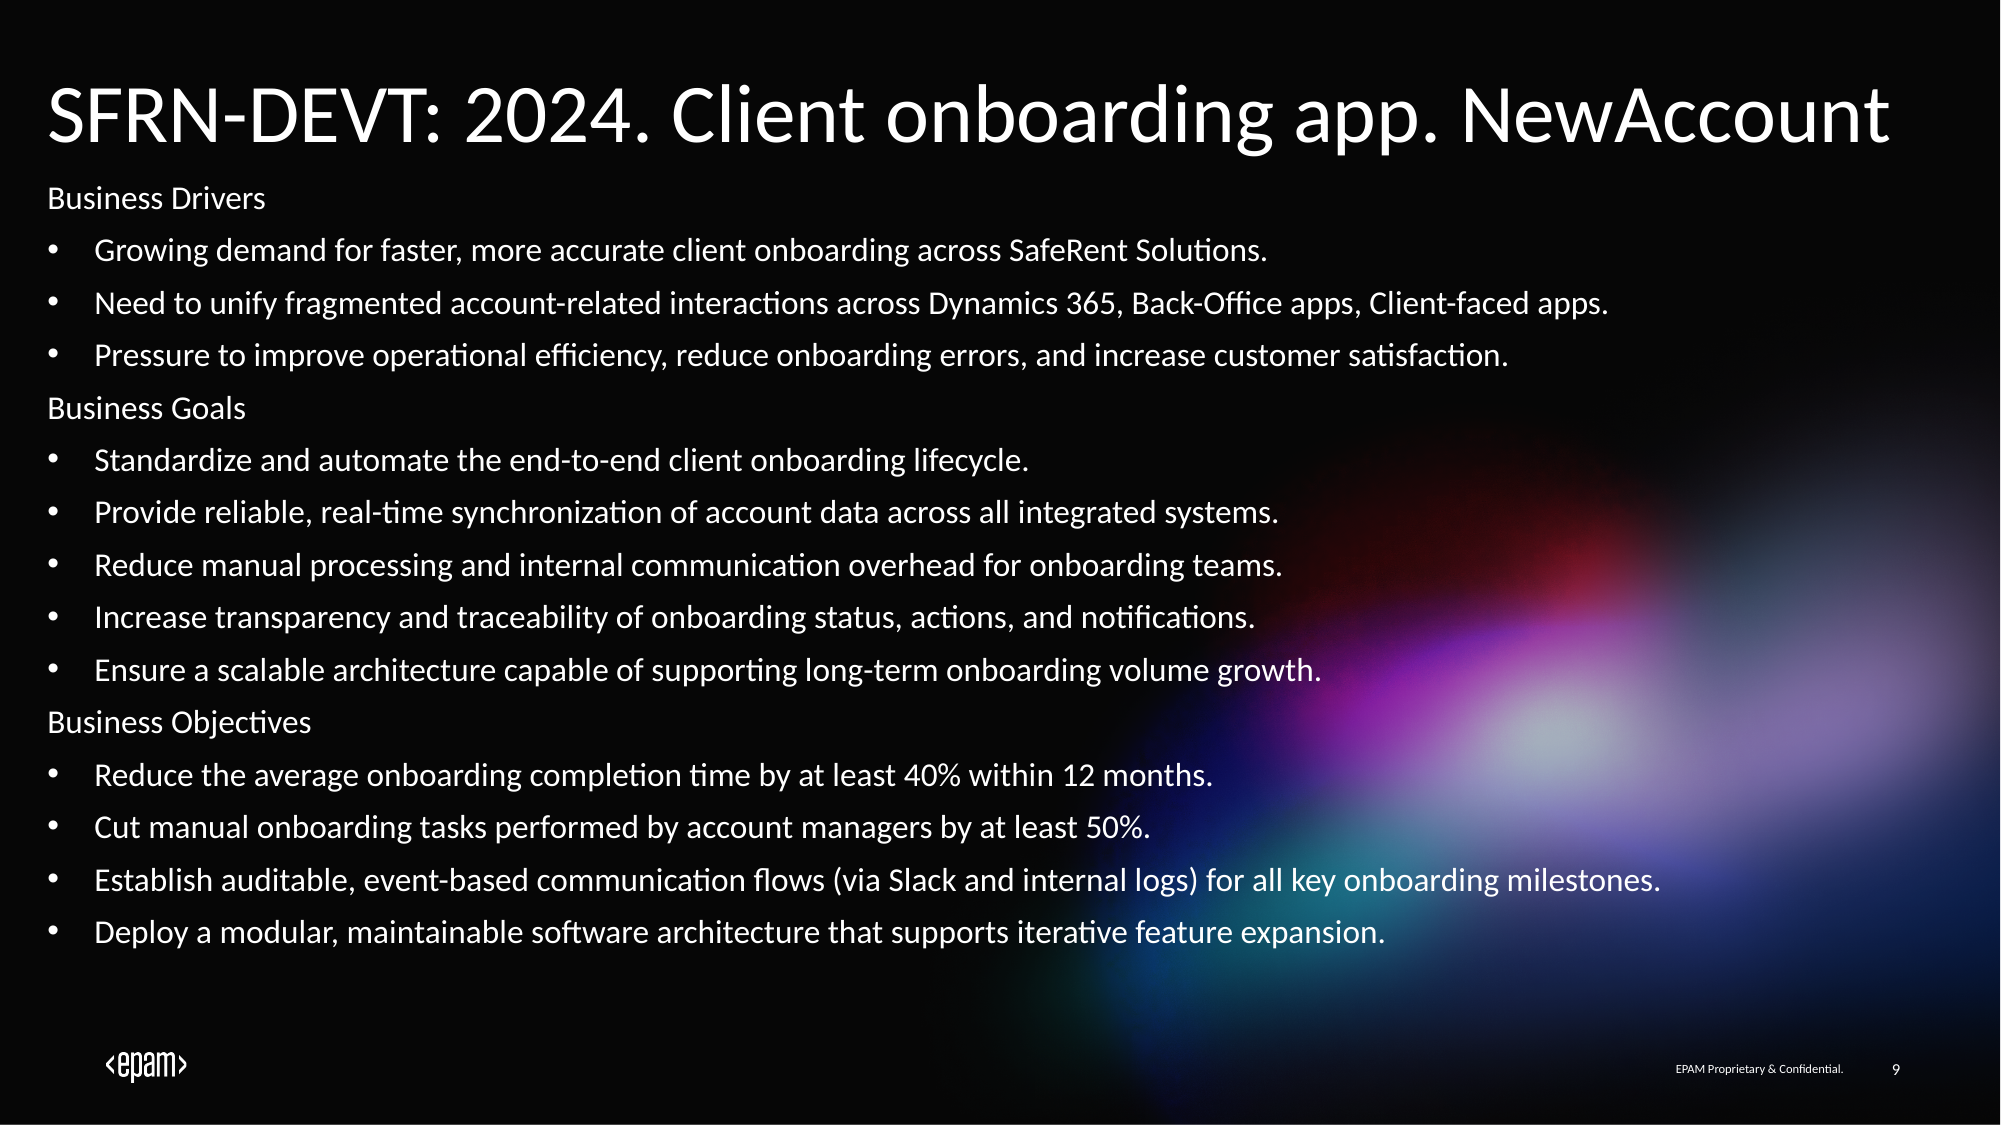

# SFRN-DEVT: 2024. Client onboarding app. NewAccount

Business Drivers
Growing demand for faster, more accurate client onboarding across SafeRent Solutions.
Need to unify fragmented account-related interactions across Dynamics 365, Back-Office apps, Client-faced apps.
Pressure to improve operational efficiency, reduce onboarding errors, and increase customer satisfaction.
Business Goals
Standardize and automate the end-to-end client onboarding lifecycle.
Provide reliable, real-time synchronization of account data across all integrated systems.
Reduce manual processing and internal communication overhead for onboarding teams.
Increase transparency and traceability of onboarding status, actions, and notifications.
Ensure a scalable architecture capable of supporting long-term onboarding volume growth.
Business Objectives
Reduce the average onboarding completion time by at least 40% within 12 months.
Cut manual onboarding tasks performed by account managers by at least 50%.
Establish auditable, event-based communication flows (via Slack and internal logs) for all key onboarding milestones.
Deploy a modular, maintainable software architecture that supports iterative feature expansion.